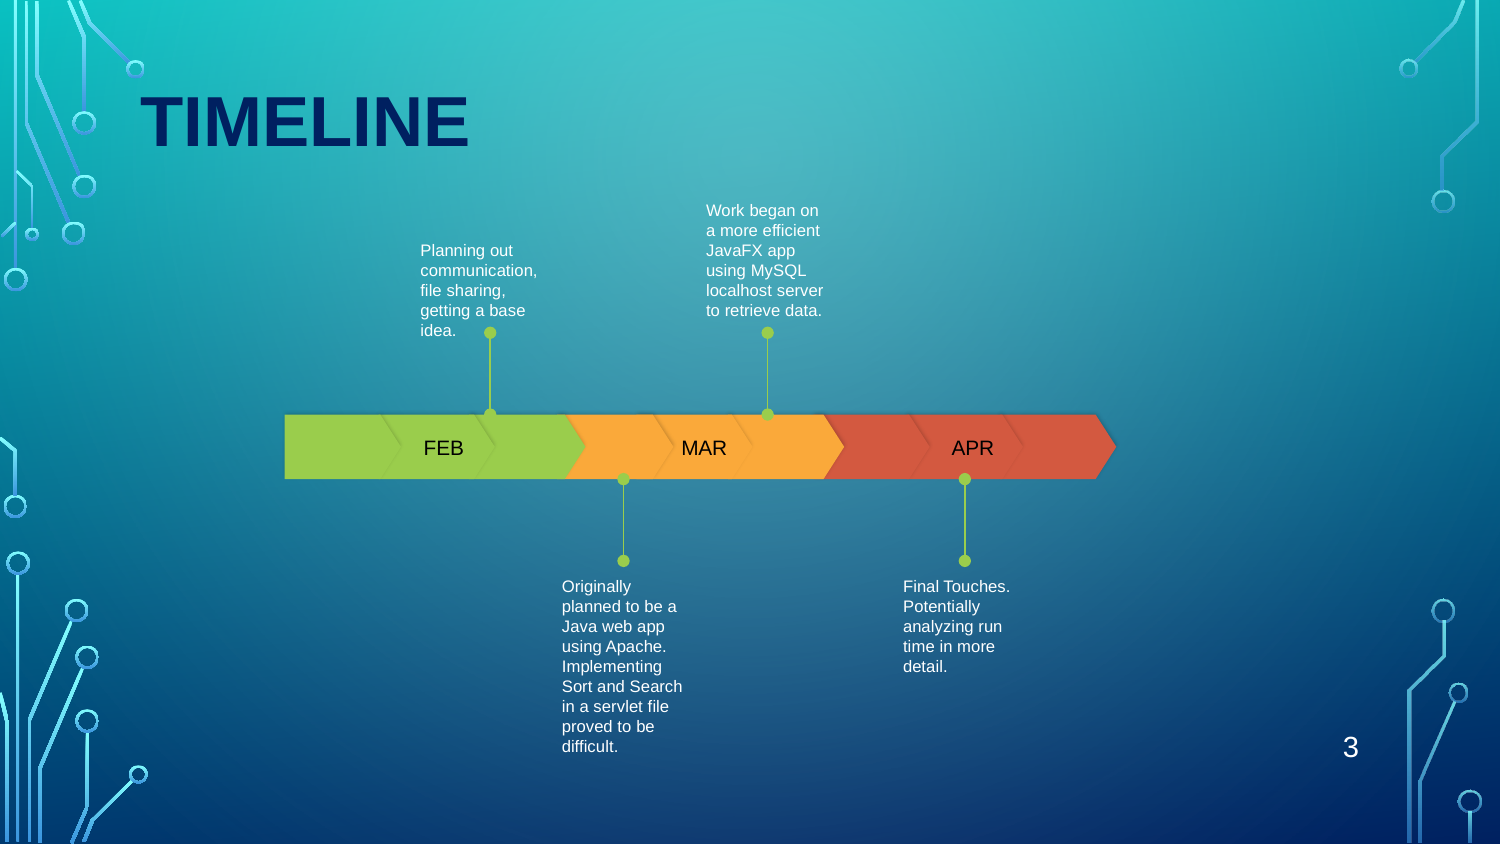

# TIMELINE
Work began on a more efficient JavaFX app using MySQL localhost server to retrieve data.
Planning out communication, file sharing, getting a base idea.

FEB

MAR

APR

Originally planned to be a Java web app using Apache. Implementing Sort and Search in a servlet file proved to be difficult.
Final Touches. Potentially analyzing run time in more detail.
3